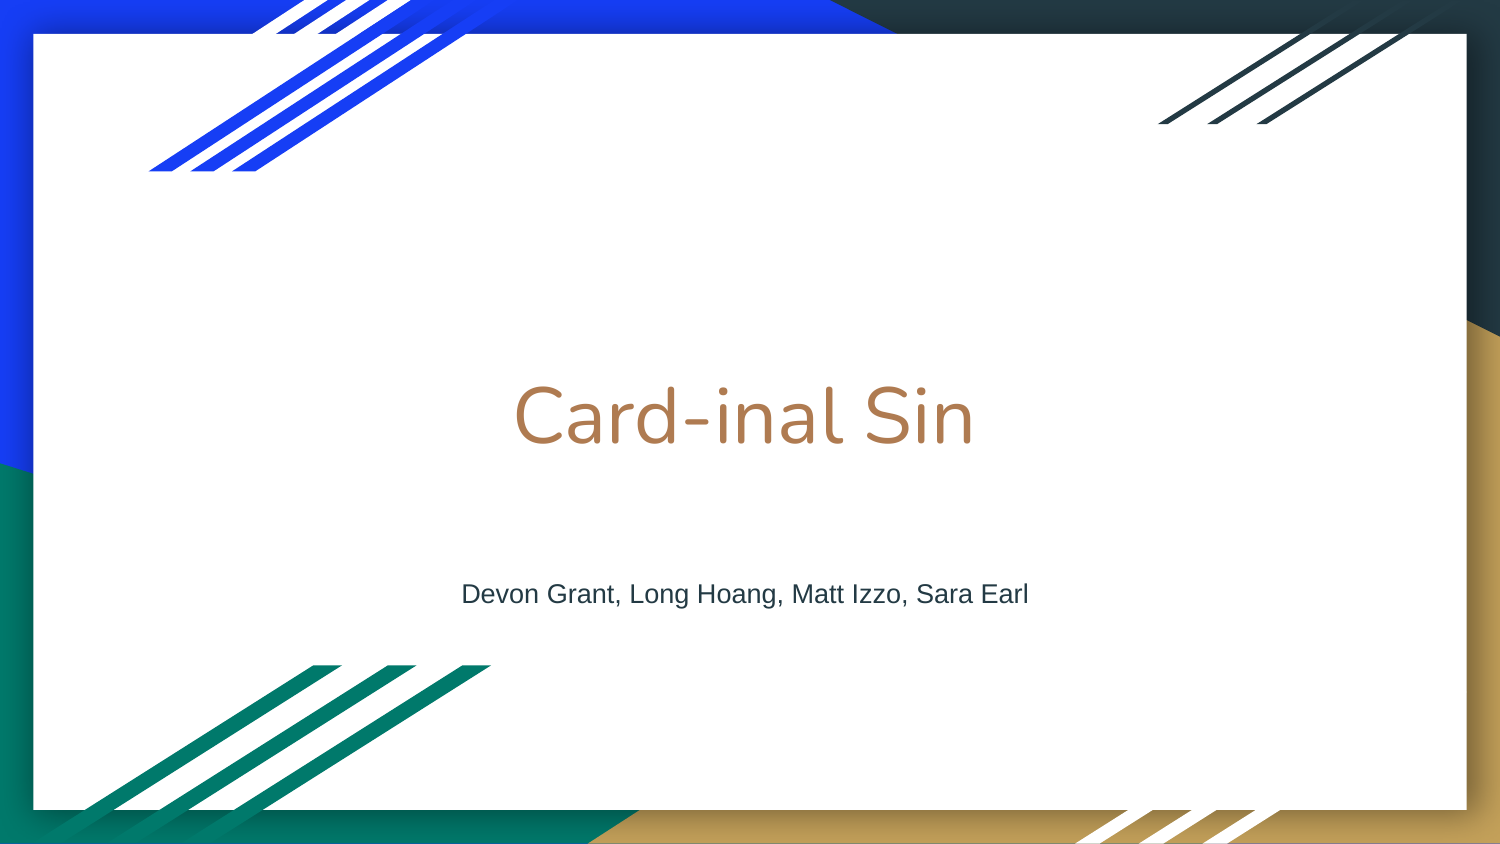

# Card-inal Sin
Devon Grant, Long Hoang, Matt Izzo, Sara Earl